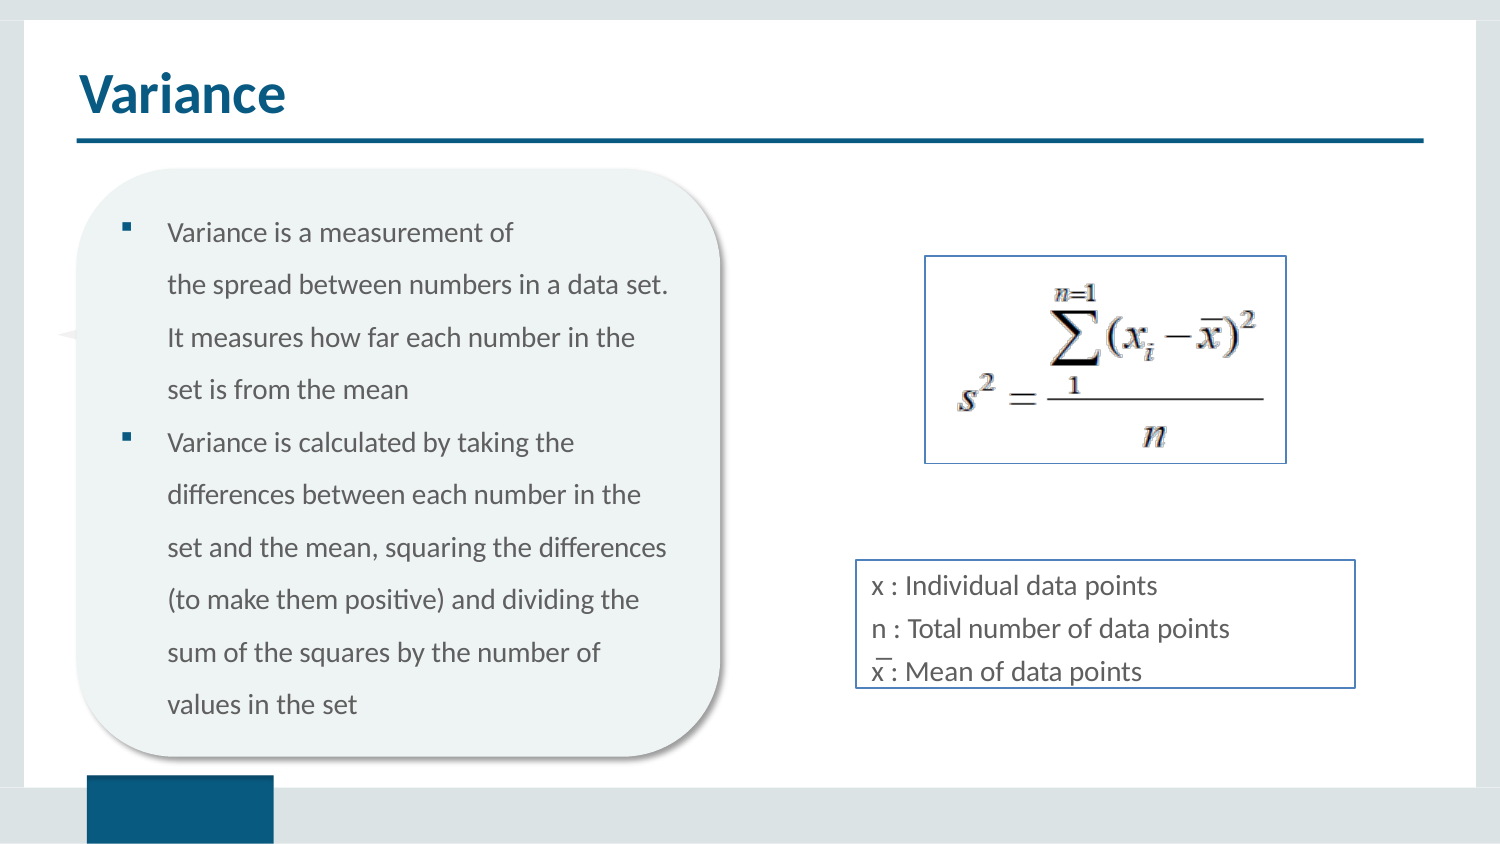

# Variance

Variance is a measurement of
the spread between numbers in a data set.
It measures how far each number in the
set is from the mean
Variance is calculated by taking the  differences between each number in the
set and the mean, squaring the differences  (to make them positive) and dividing the  sum of the squares by the number of  values in the set

x : Individual data points
n : Total number of data points
x̅ : Mean of data points